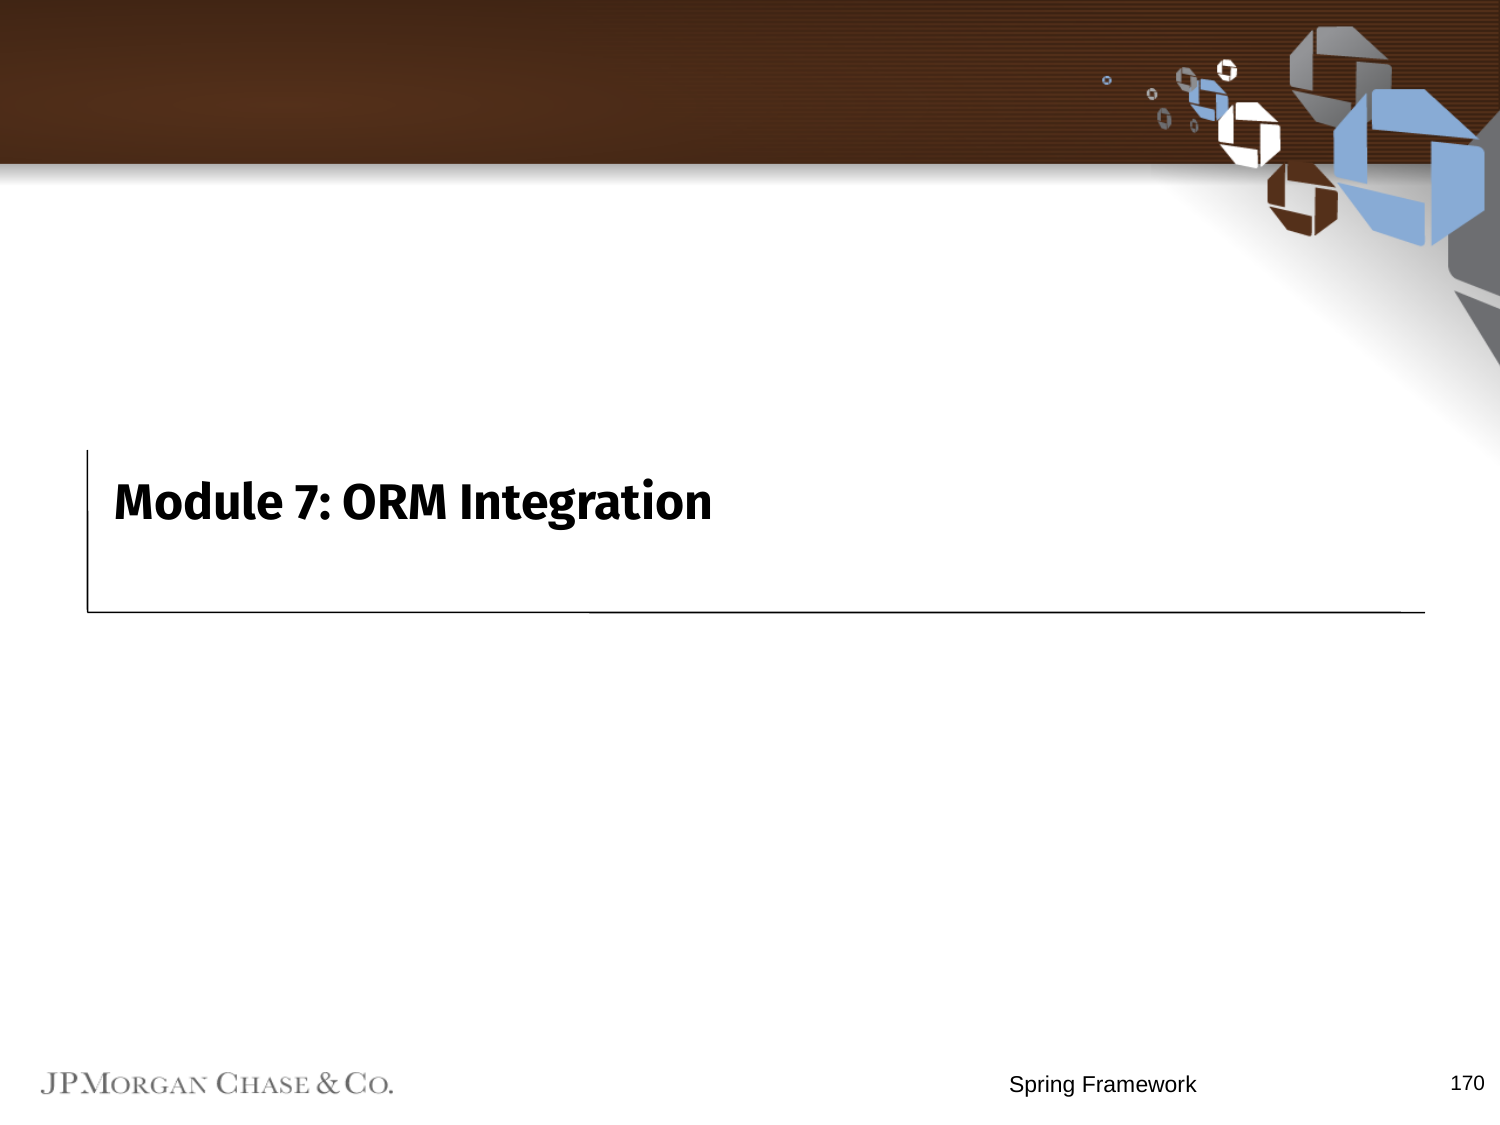

# Module 7: ORM Integration

Spring Framework
170